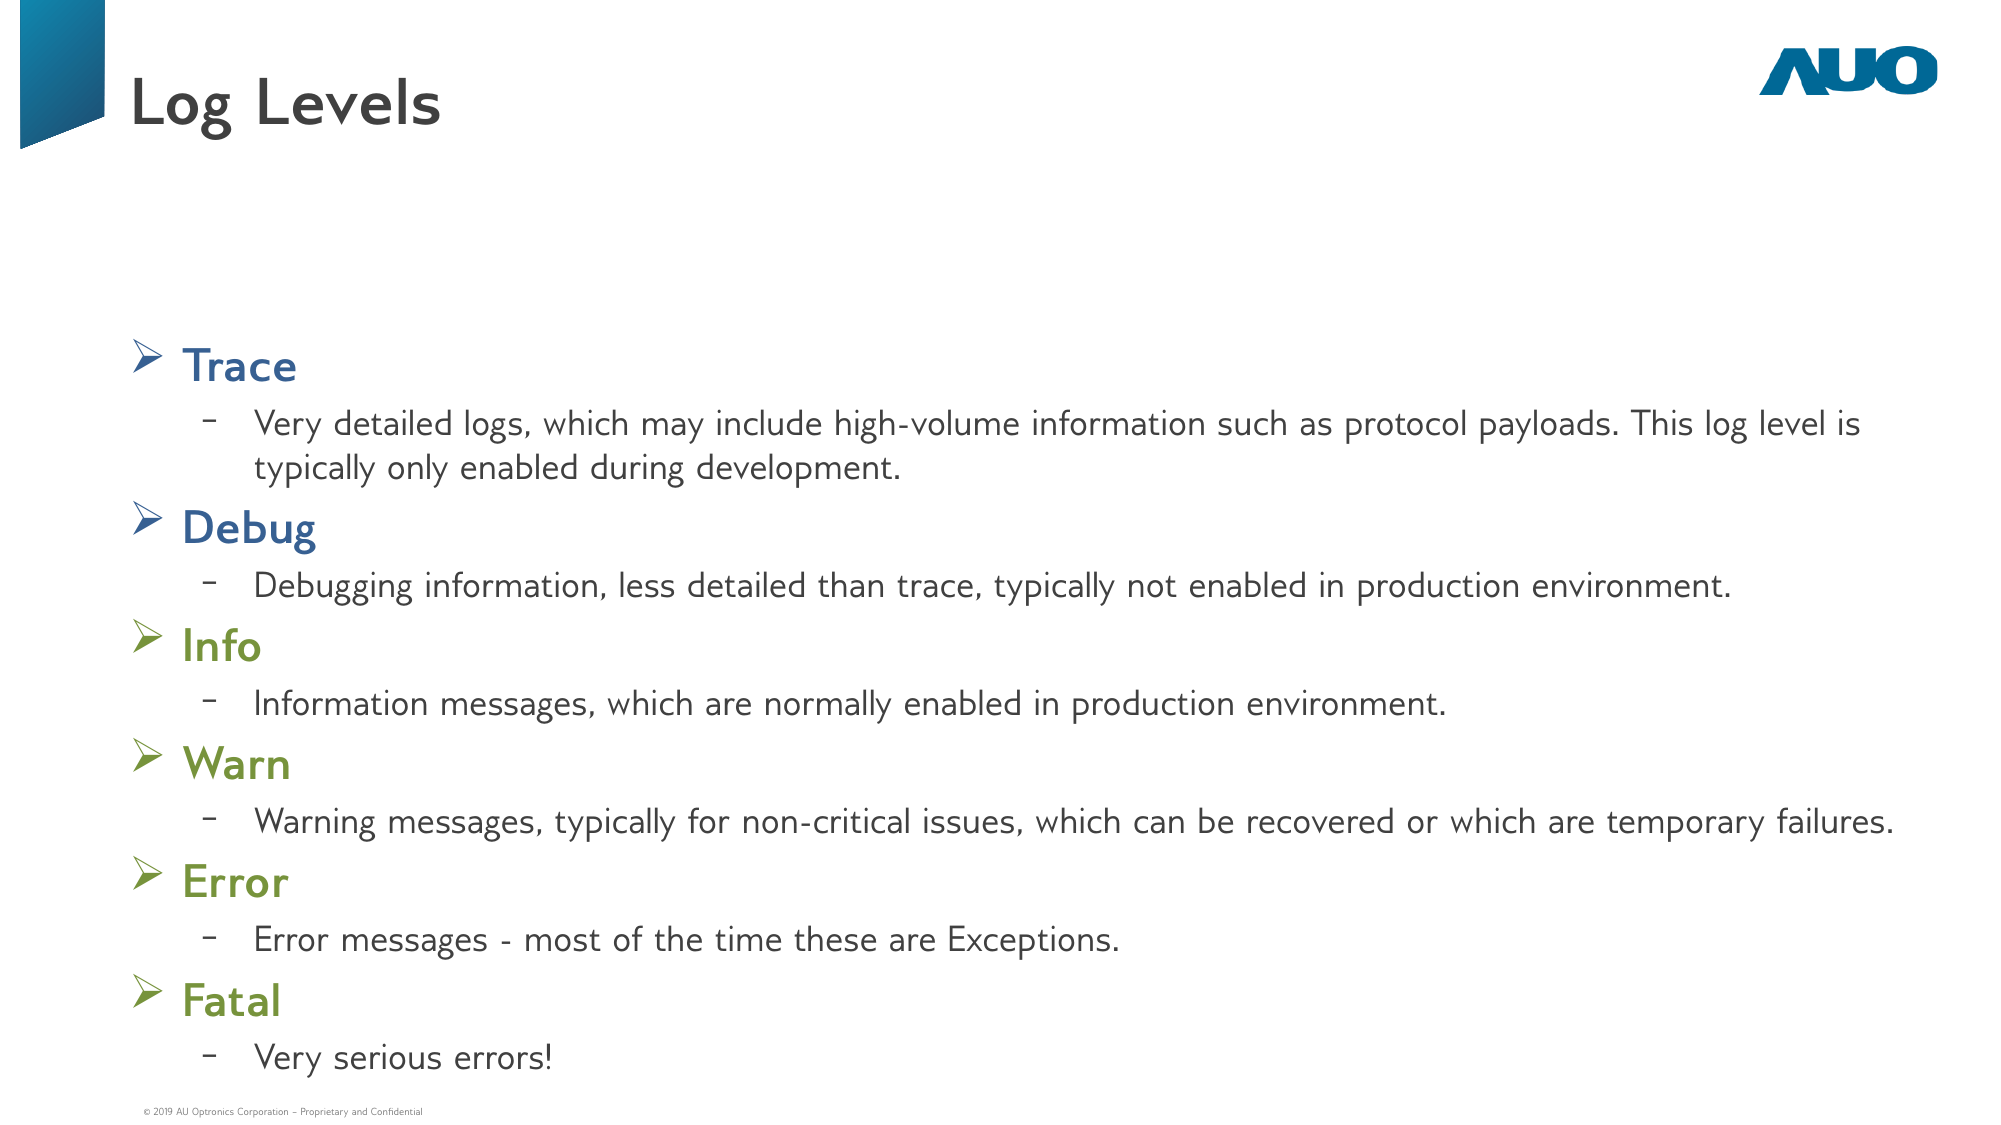

# Log Levels
Trace
Very detailed logs, which may include high-volume information such as protocol payloads. This log level is typically only enabled during development.
Debug
Debugging information, less detailed than trace, typically not enabled in production environment.
Info
Information messages, which are normally enabled in production environment.
Warn
Warning messages, typically for non-critical issues, which can be recovered or which are temporary failures.
Error
Error messages - most of the time these are Exceptions.
Fatal
Very serious errors!